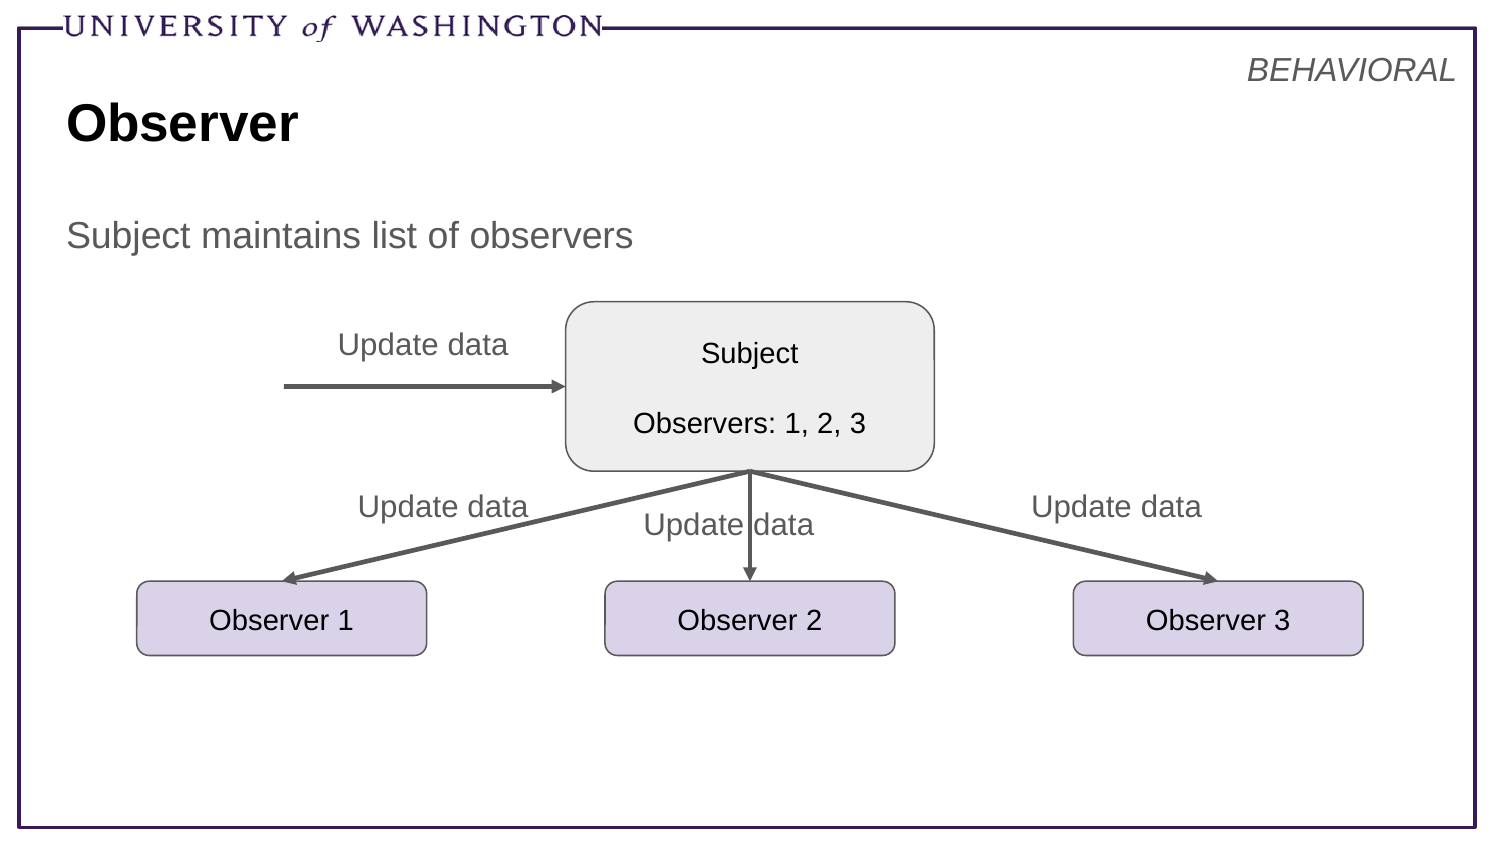

BEHAVIORAL
# Observer
Subject maintains list of observers
Subject

Observers: 1, 2, 3
Update data
Update data
Update data
Update data
Observer 1
Observer 2
Observer 3